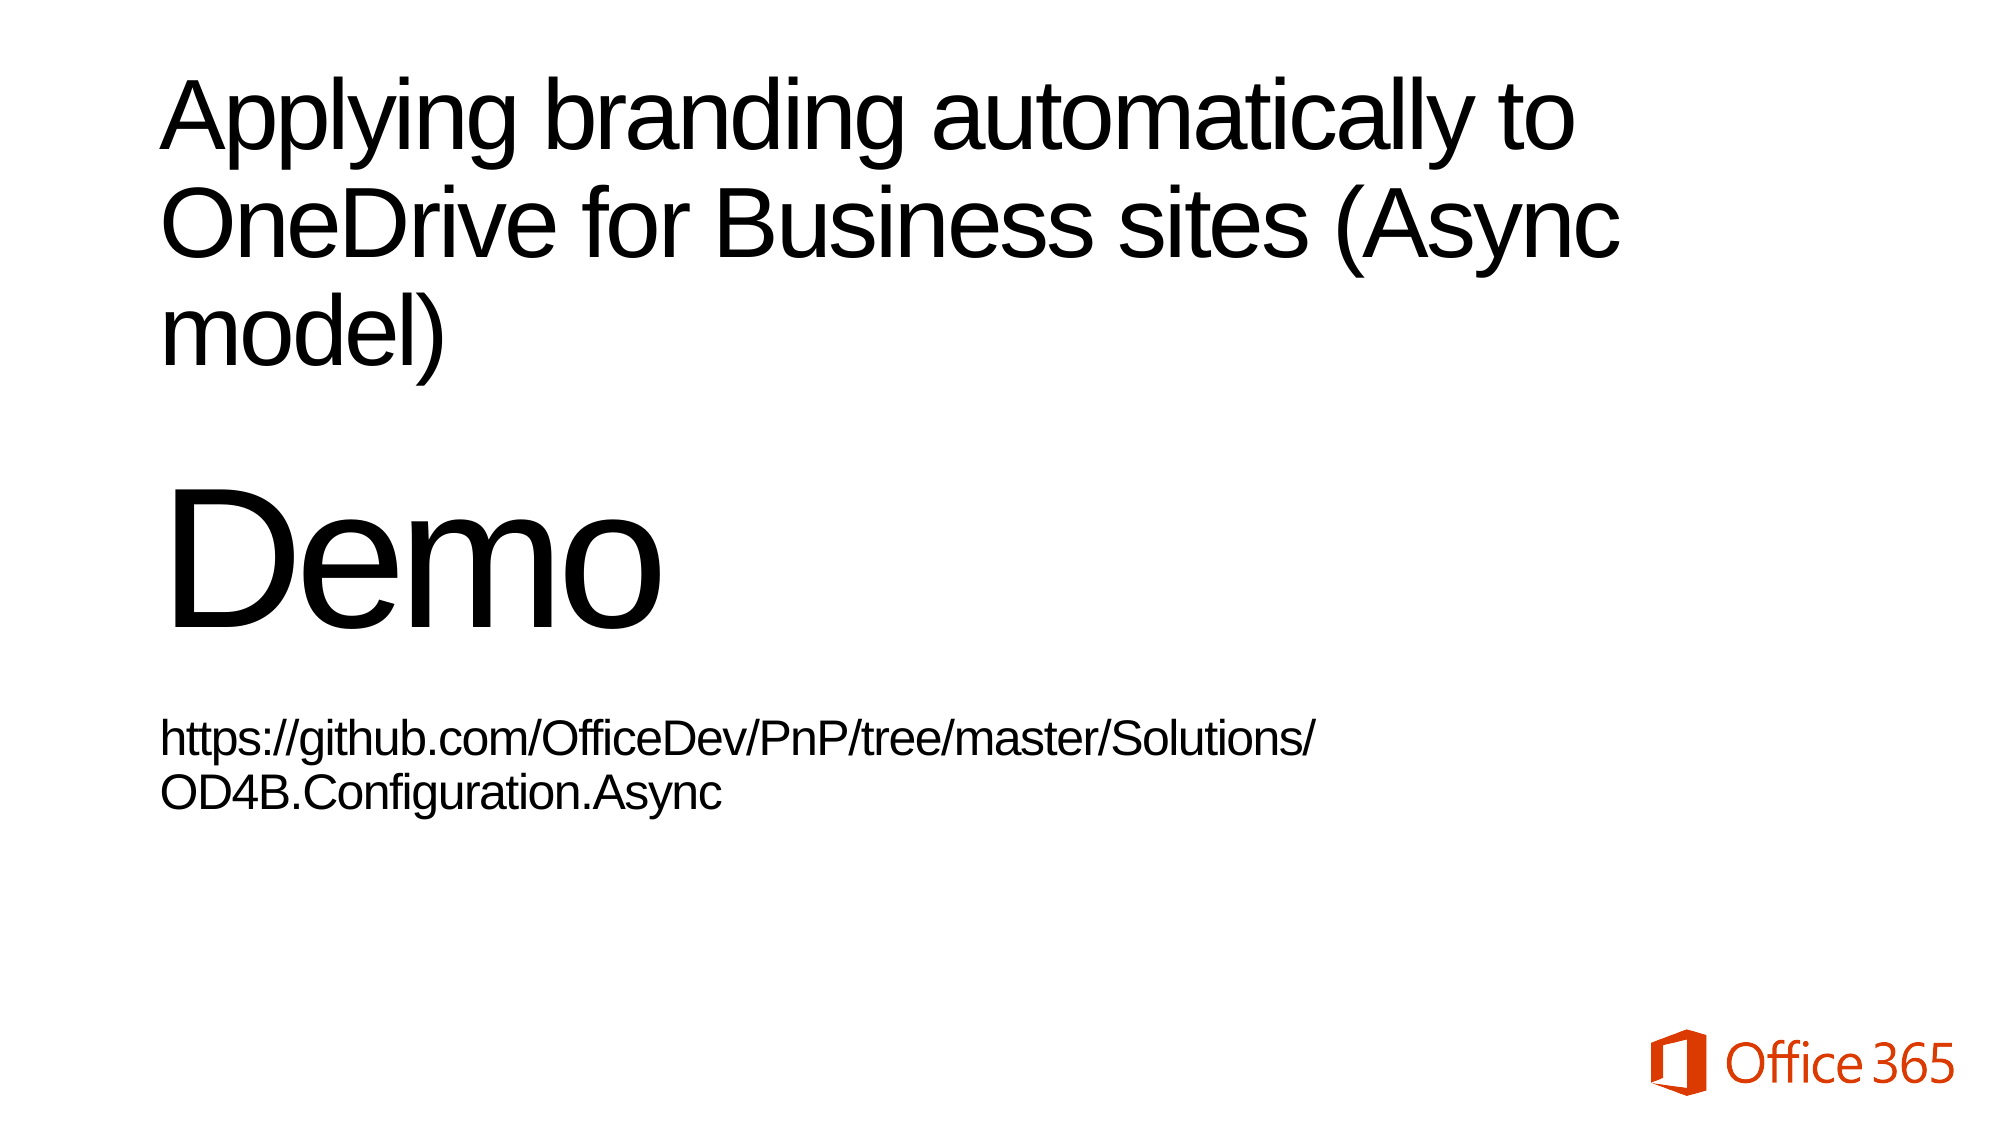

Applying branding automatically to OneDrive for Business sites (Async model)
Demo
https://github.com/OfficeDev/PnP/tree/master/Solutions/OD4B.Configuration.Async